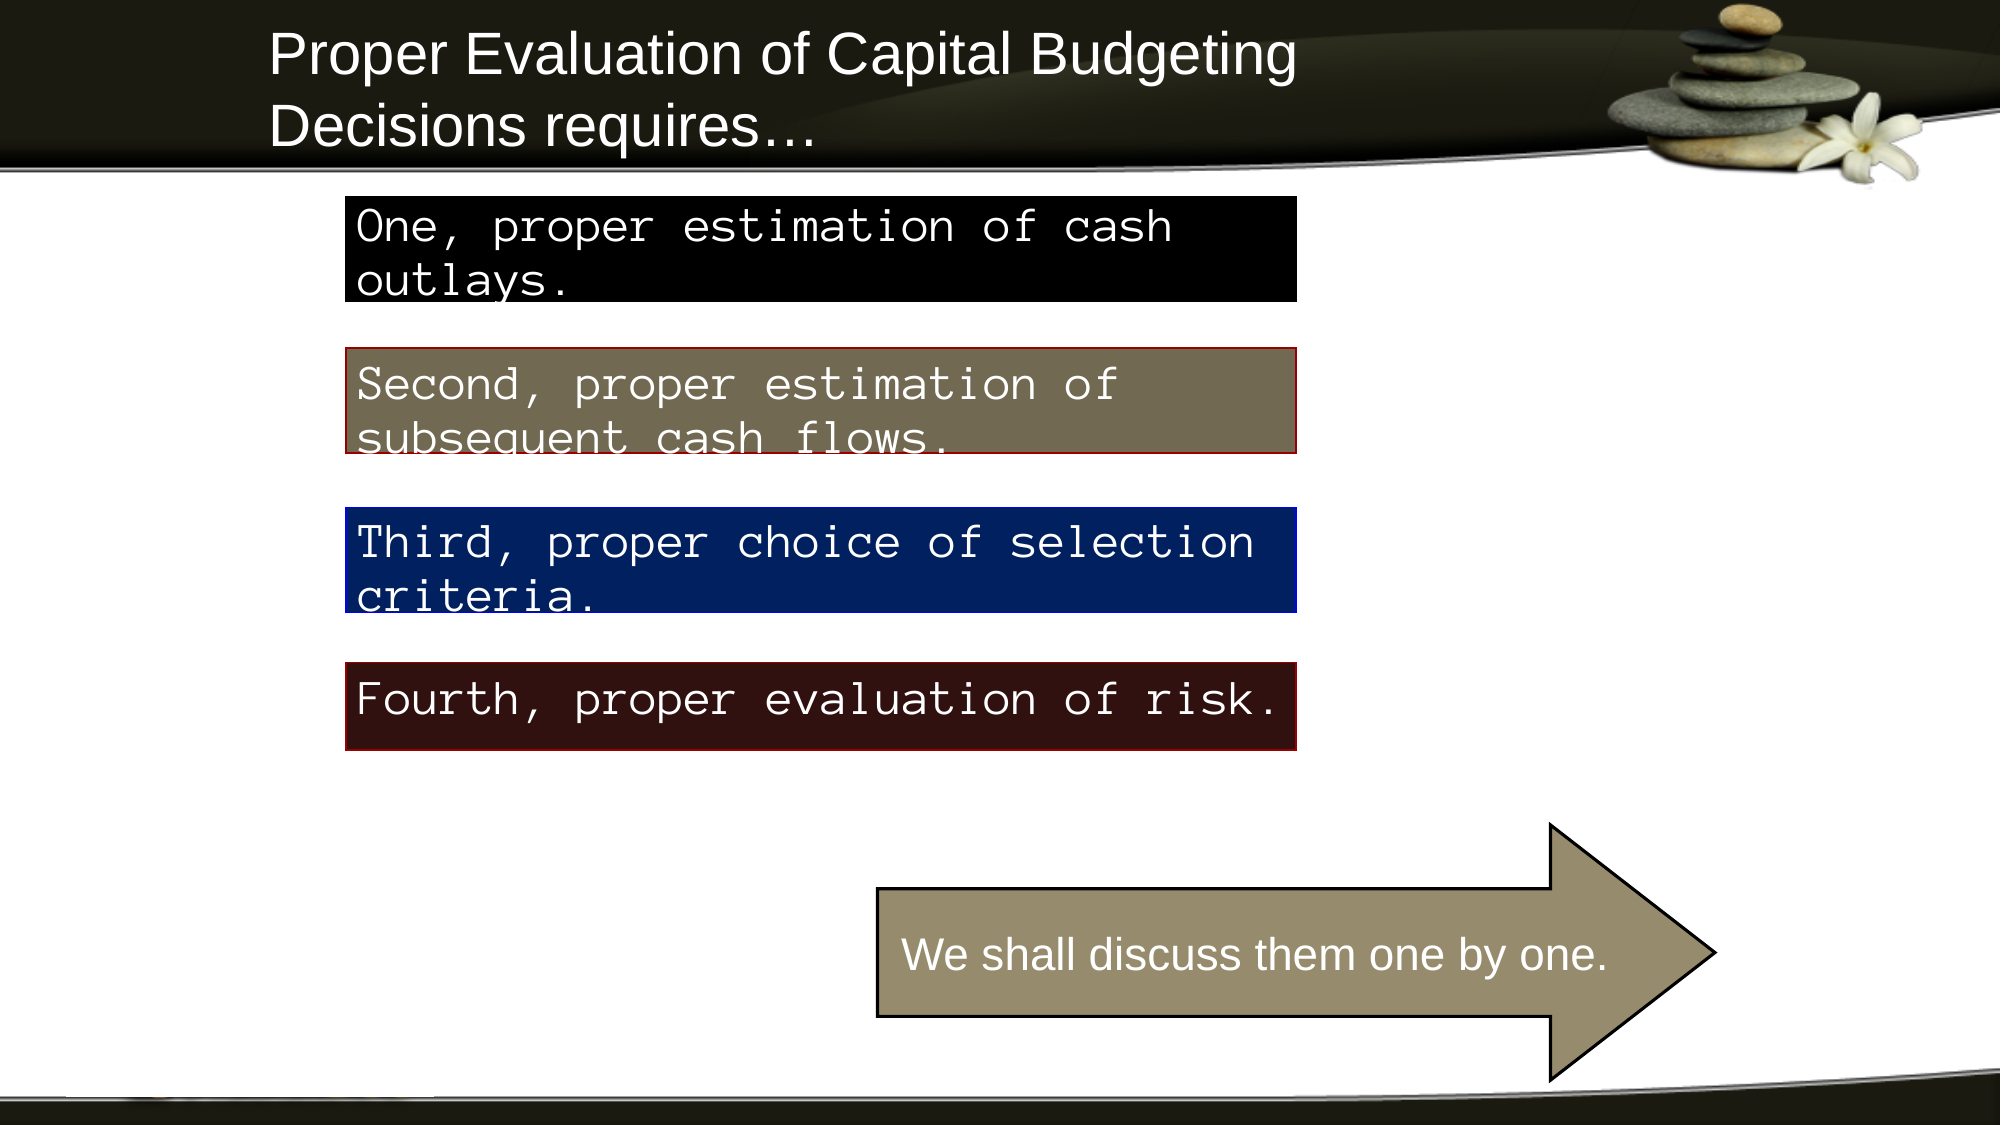

# Proper Evaluation of Capital Budgeting Decisions requires…
One, proper estimation of cash outlays.
Second, proper estimation of subsequent cash flows.
Third, proper choice of selection criteria.
Fourth, proper evaluation of risk.

We shall discuss them one by one.